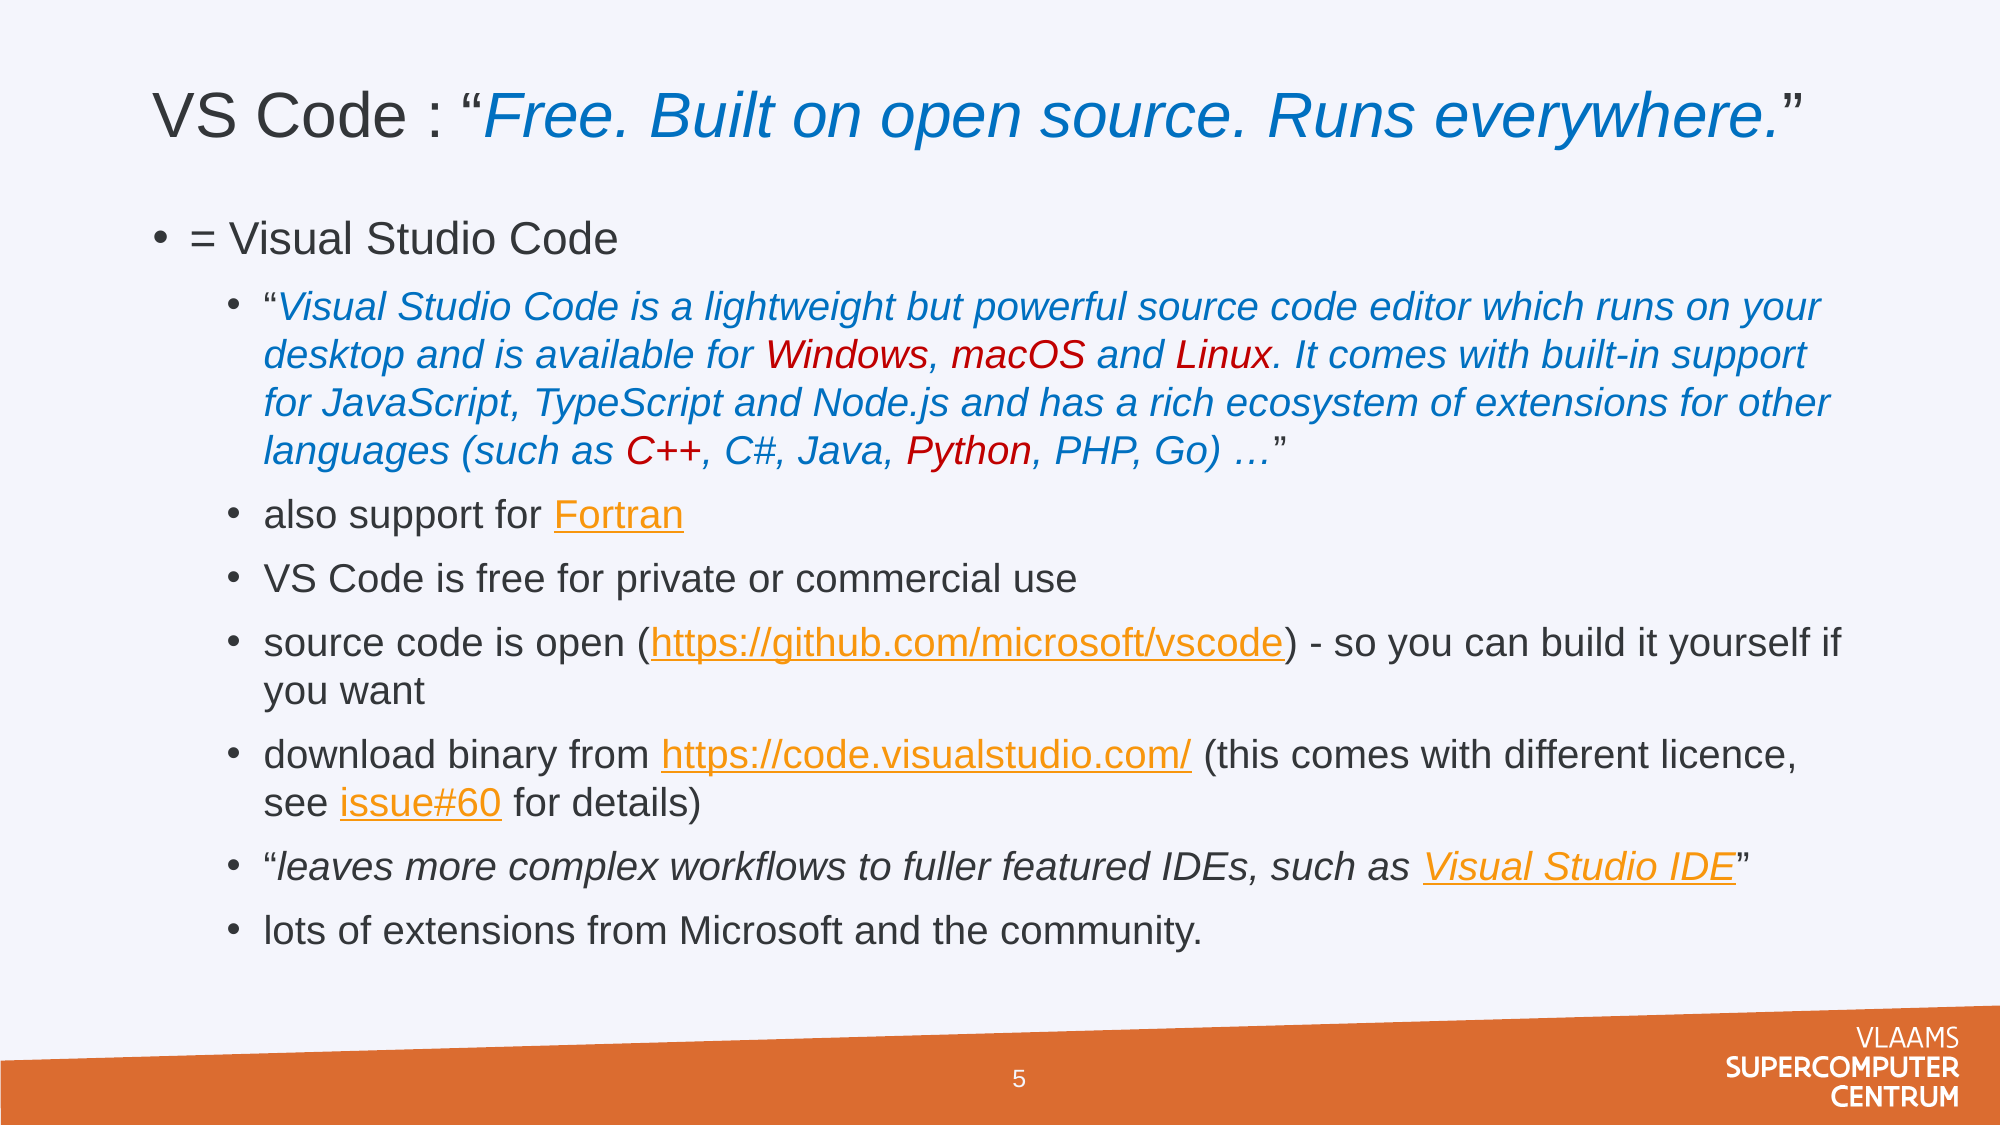

# VS Code : “Free. Built on open source. Runs everywhere.”
= Visual Studio Code
“Visual Studio Code is a lightweight but powerful source code editor which runs on your desktop and is available for Windows, macOS and Linux. It comes with built-in support for JavaScript, TypeScript and Node.js and has a rich ecosystem of extensions for other languages (such as C++, C#, Java, Python, PHP, Go) …”
also support for Fortran
VS Code is free for private or commercial use
source code is open (https://github.com/microsoft/vscode) - so you can build it yourself if you want
download binary from https://code.visualstudio.com/ (this comes with different licence, see issue#60 for details)
“leaves more complex workflows to fuller featured IDEs, such as Visual Studio IDE”
lots of extensions from Microsoft and the community.

5